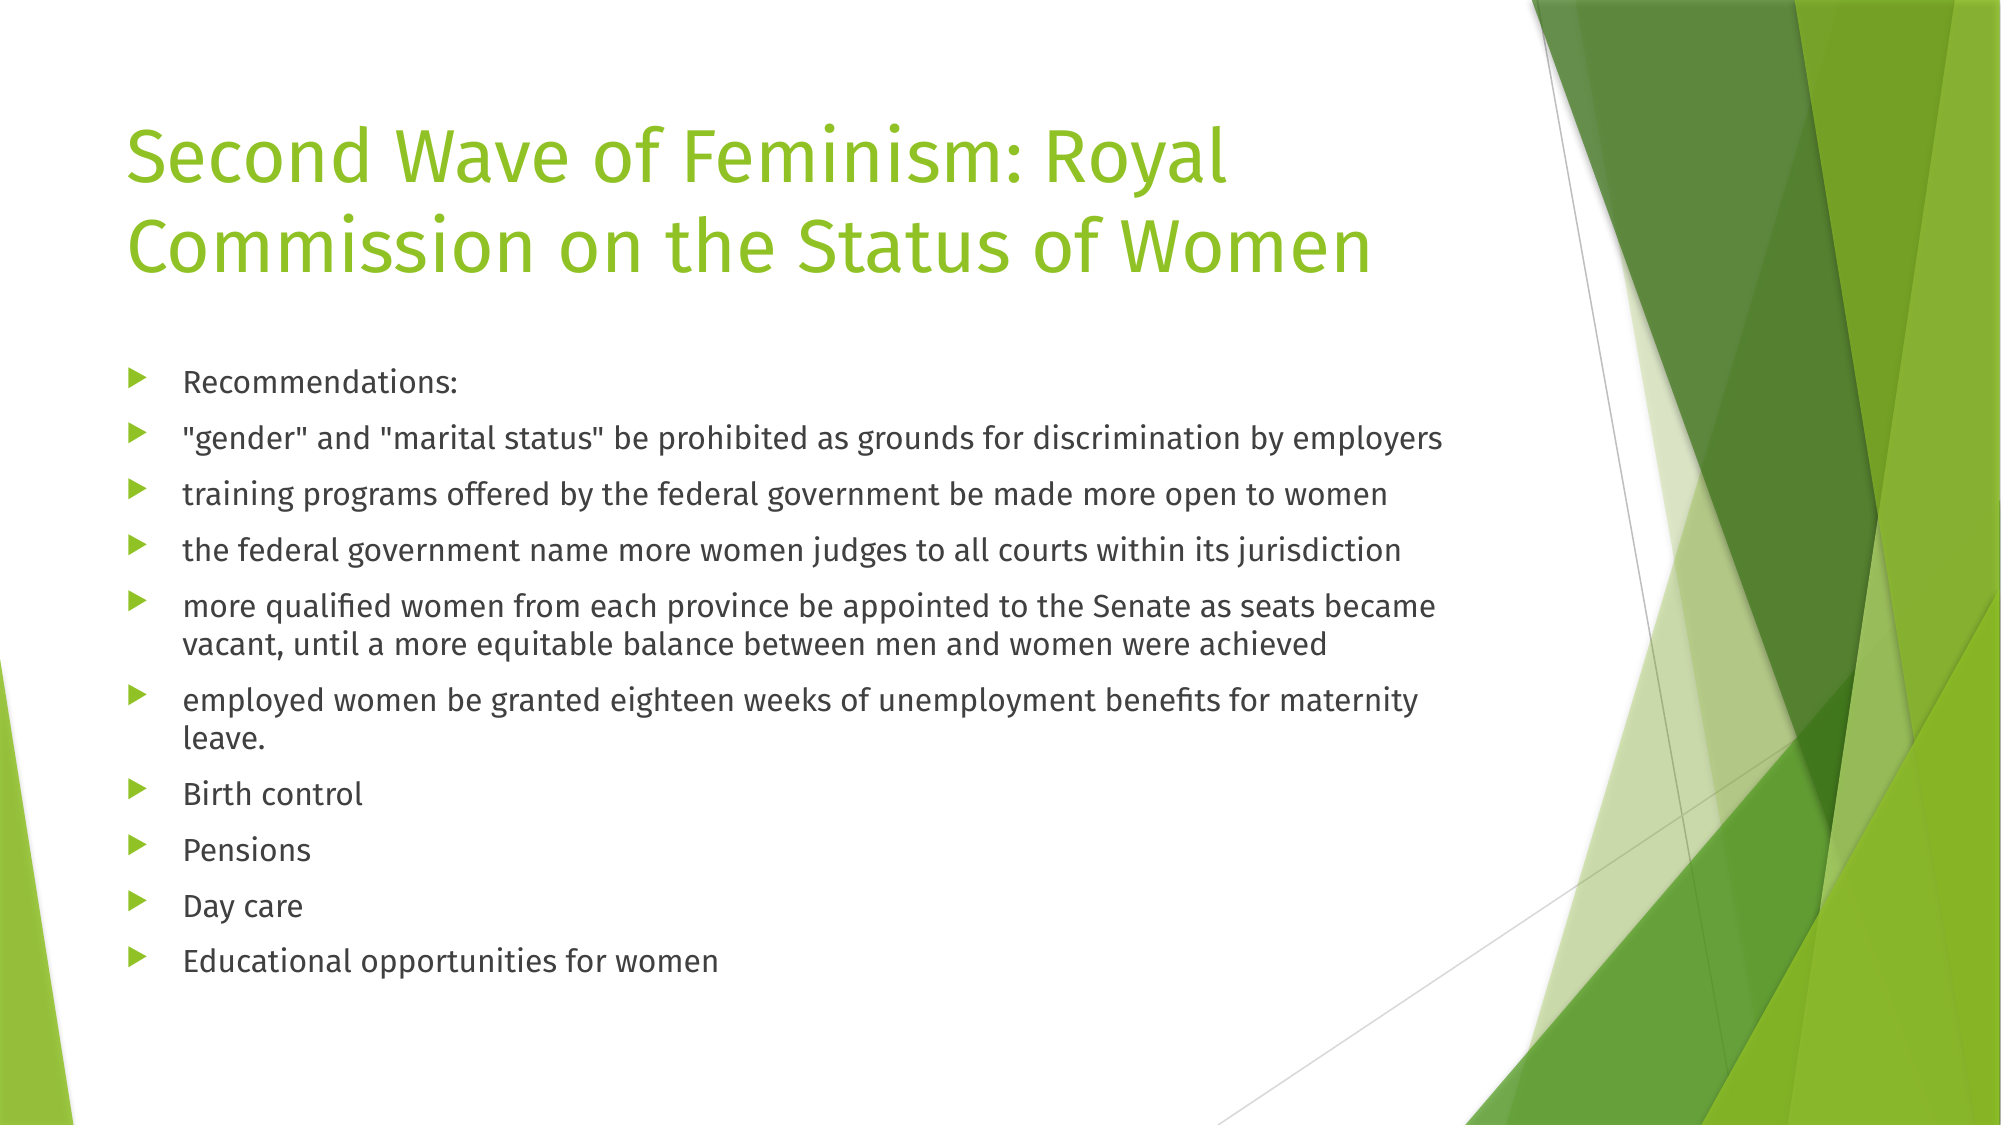

# Second Wave of Feminism: Royal Commission on the Status of Women
Recommendations:
"gender" and "marital status" be prohibited as grounds for discrimination by employers
training programs offered by the federal government be made more open to women
the federal government name more women judges to all courts within its jurisdiction
more qualified women from each province be appointed to the Senate as seats became vacant, until a more equitable balance between men and women were achieved
employed women be granted eighteen weeks of unemployment benefits for maternity leave.
Birth control
Pensions
Day care
Educational opportunities for women